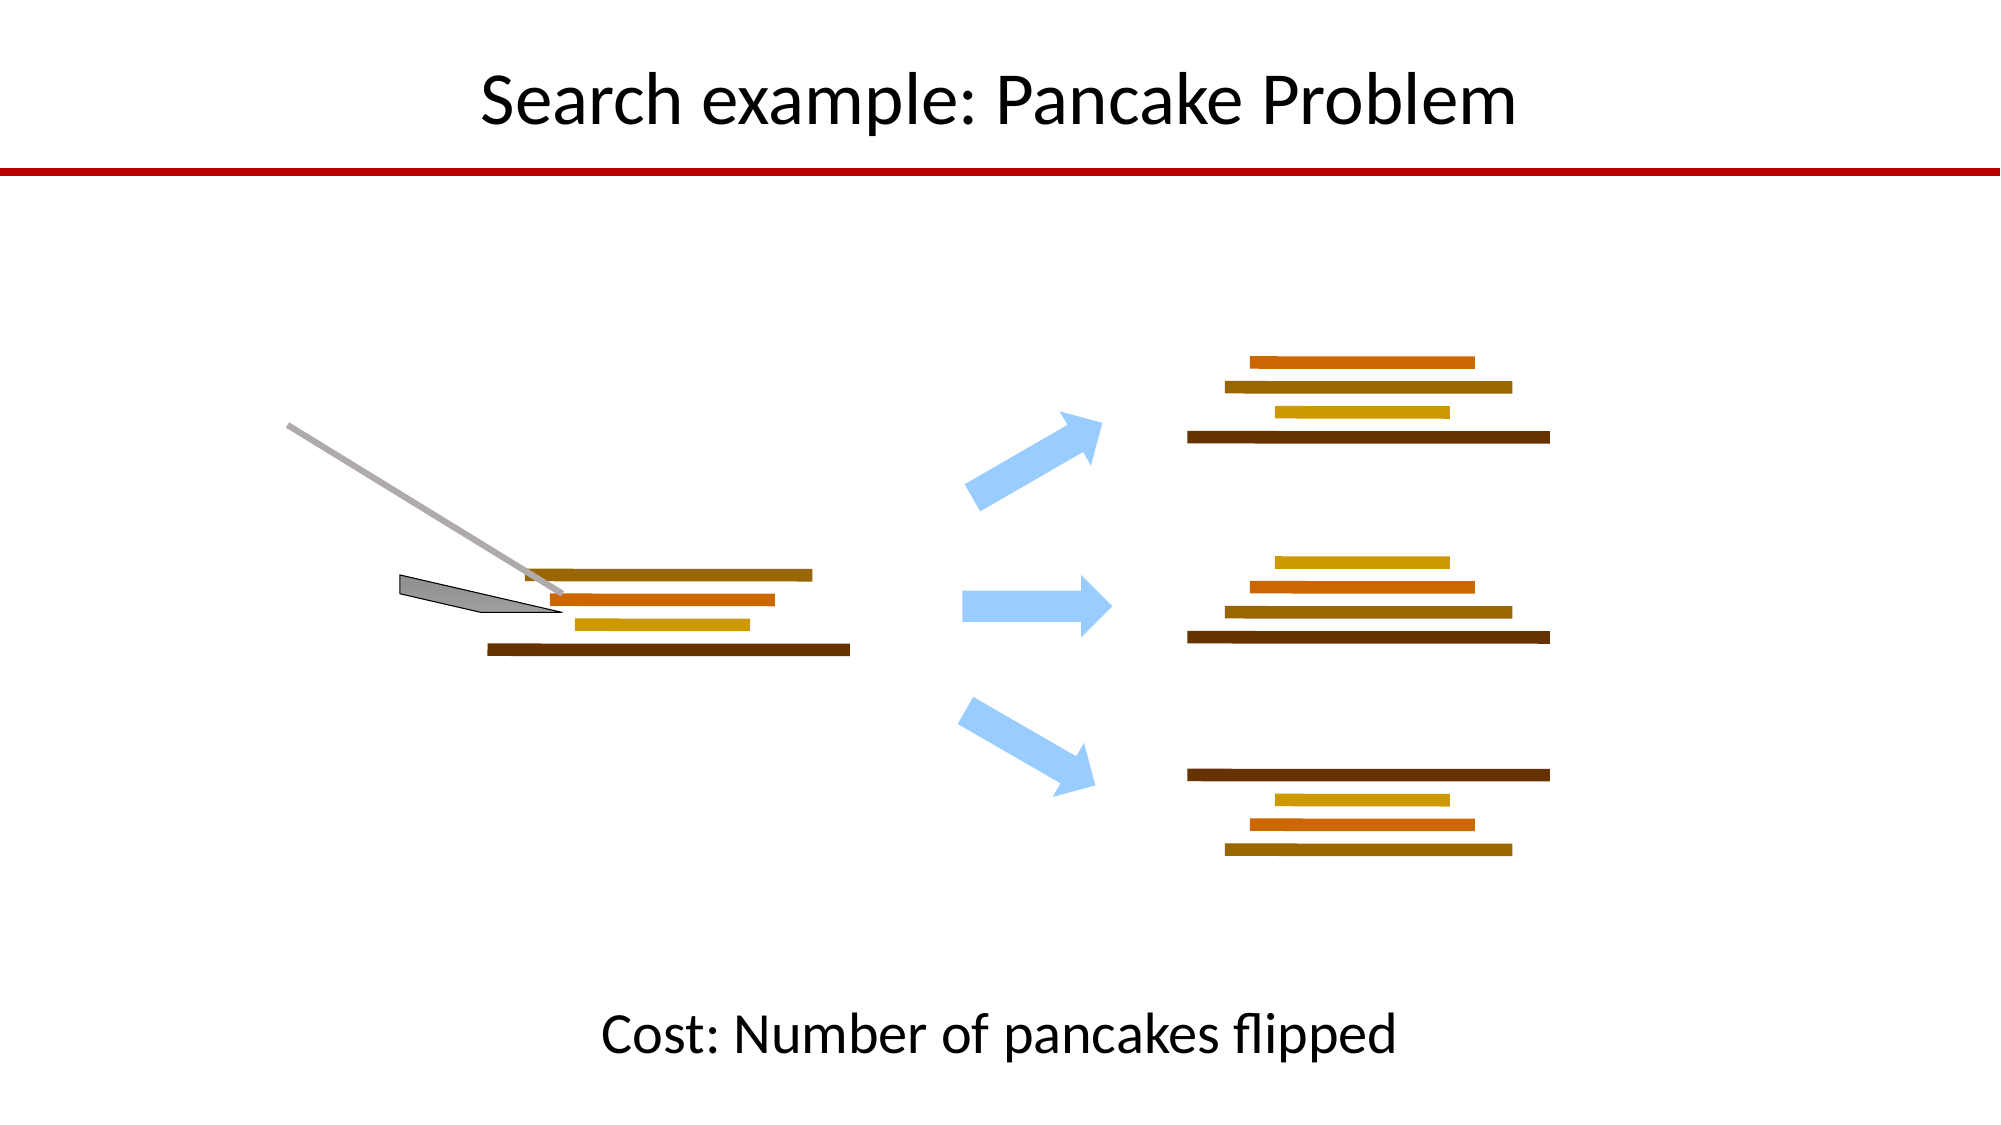

# Search example: Pancake Problem

Cost: Number of pancakes flipped